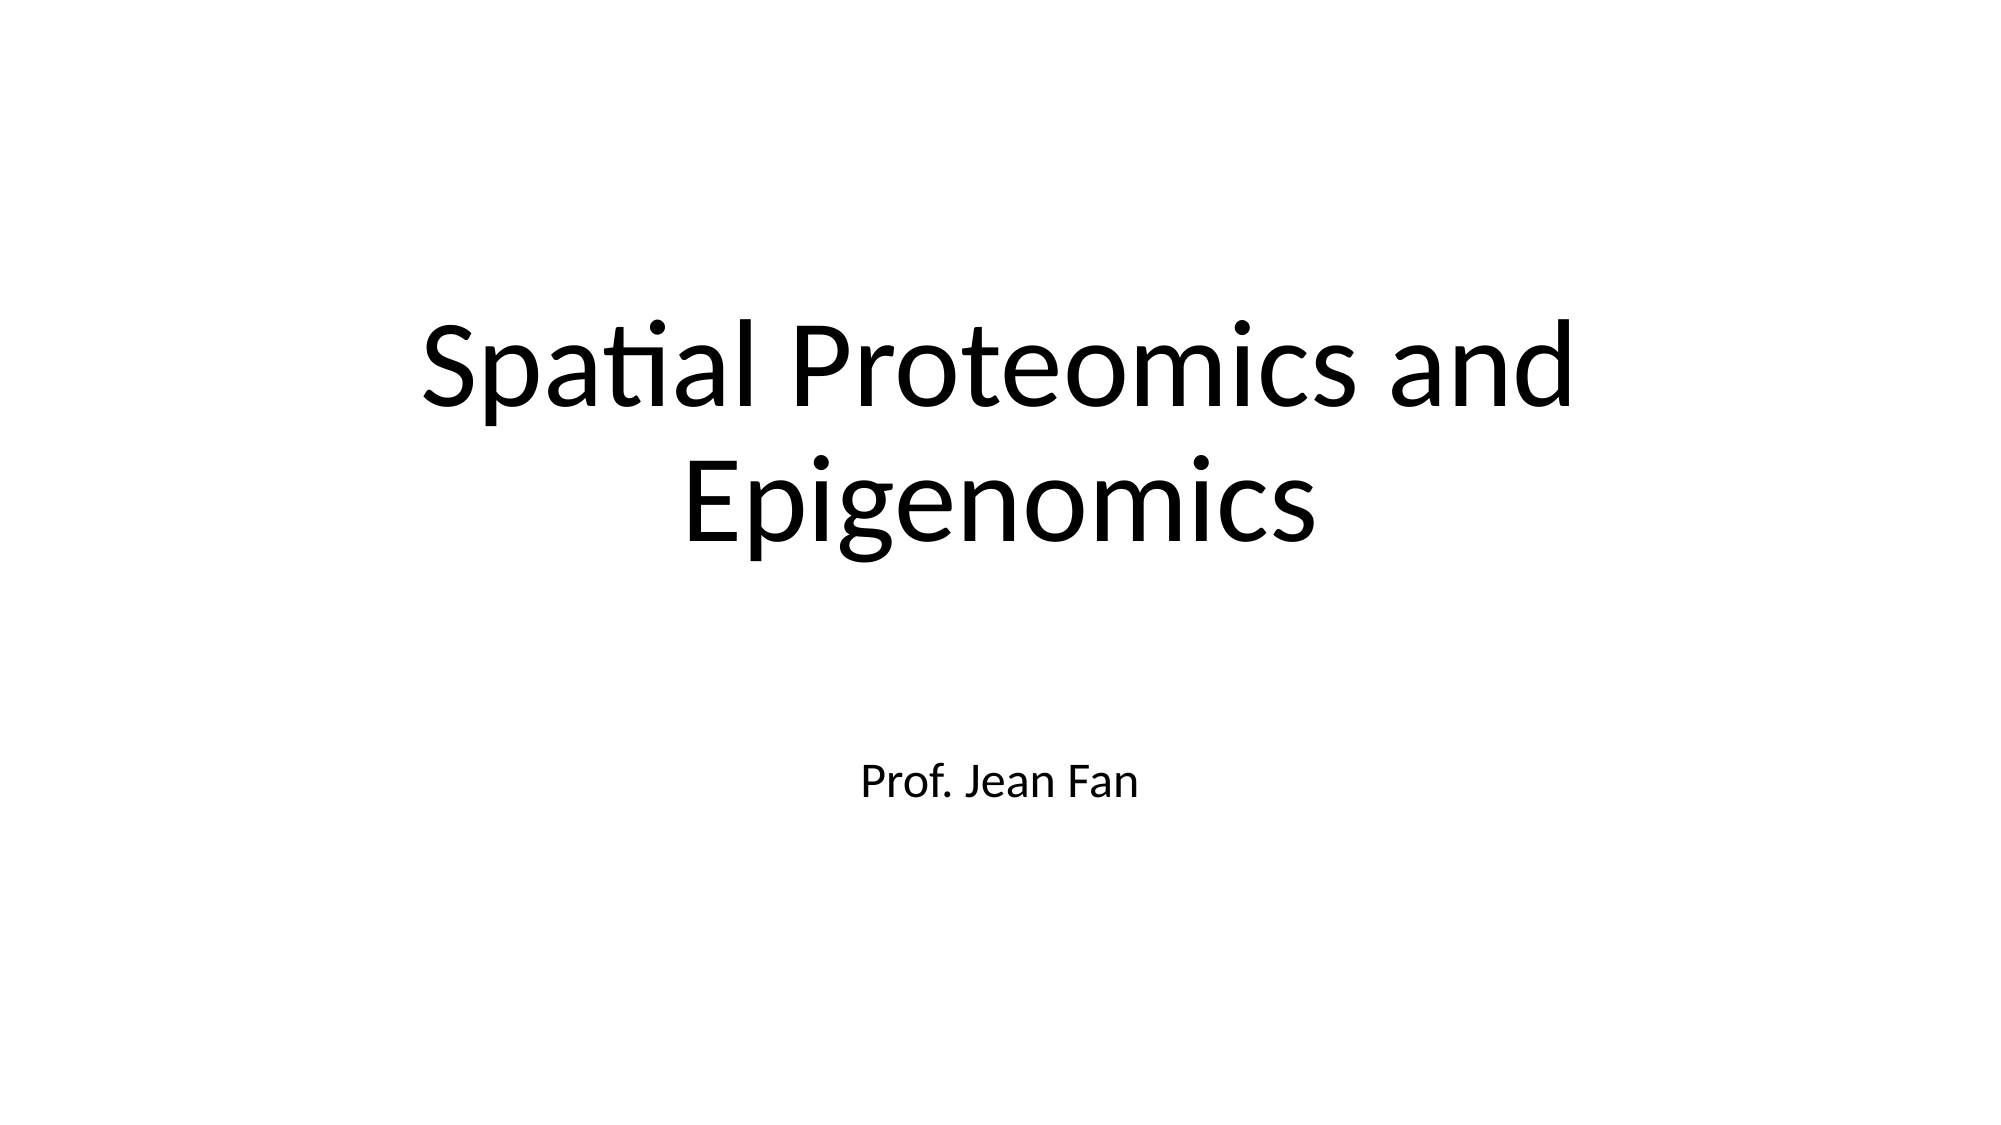

# Spatial Proteomics and Epigenomics

Prof. Jean Fan